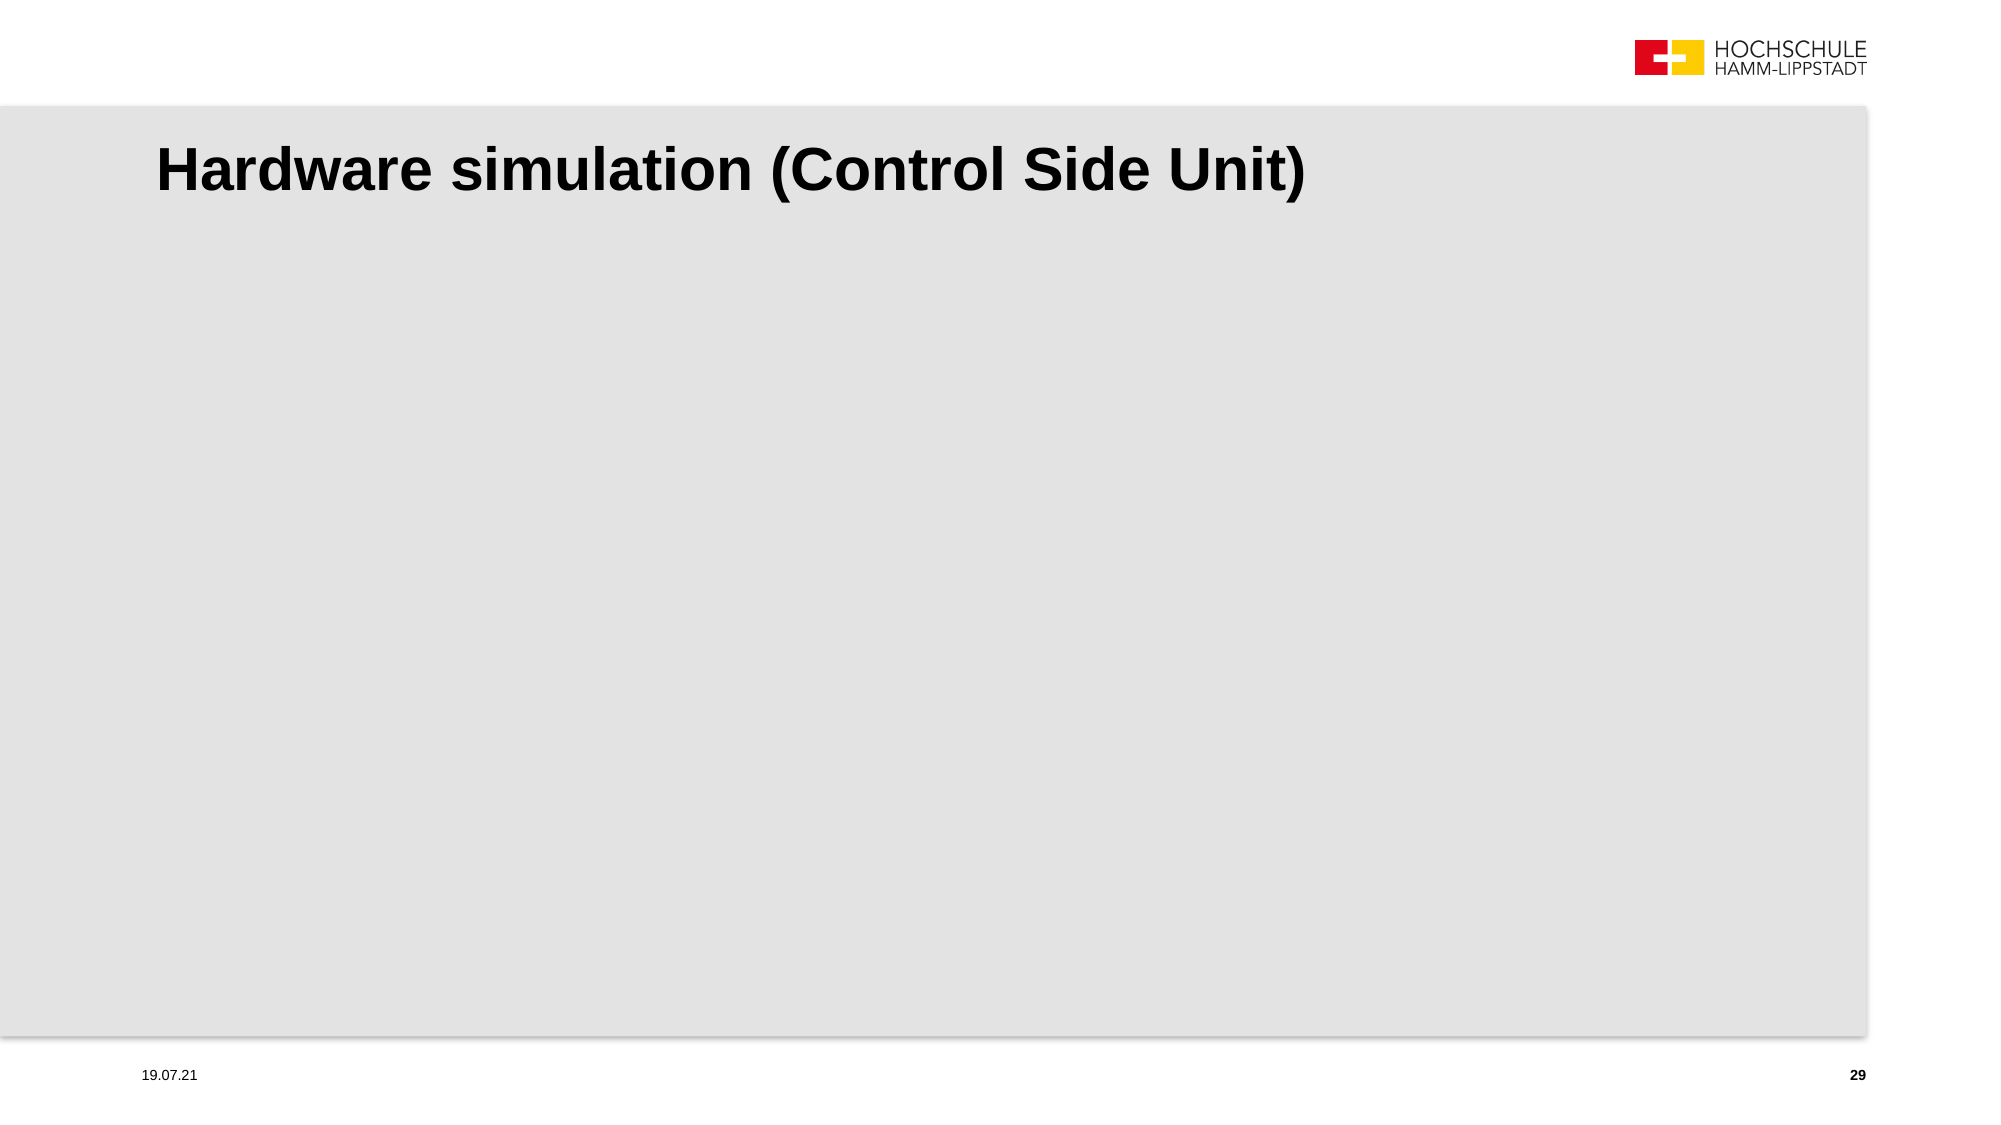

# Hardware simulation (Control Side Unit)

19.07.21

29